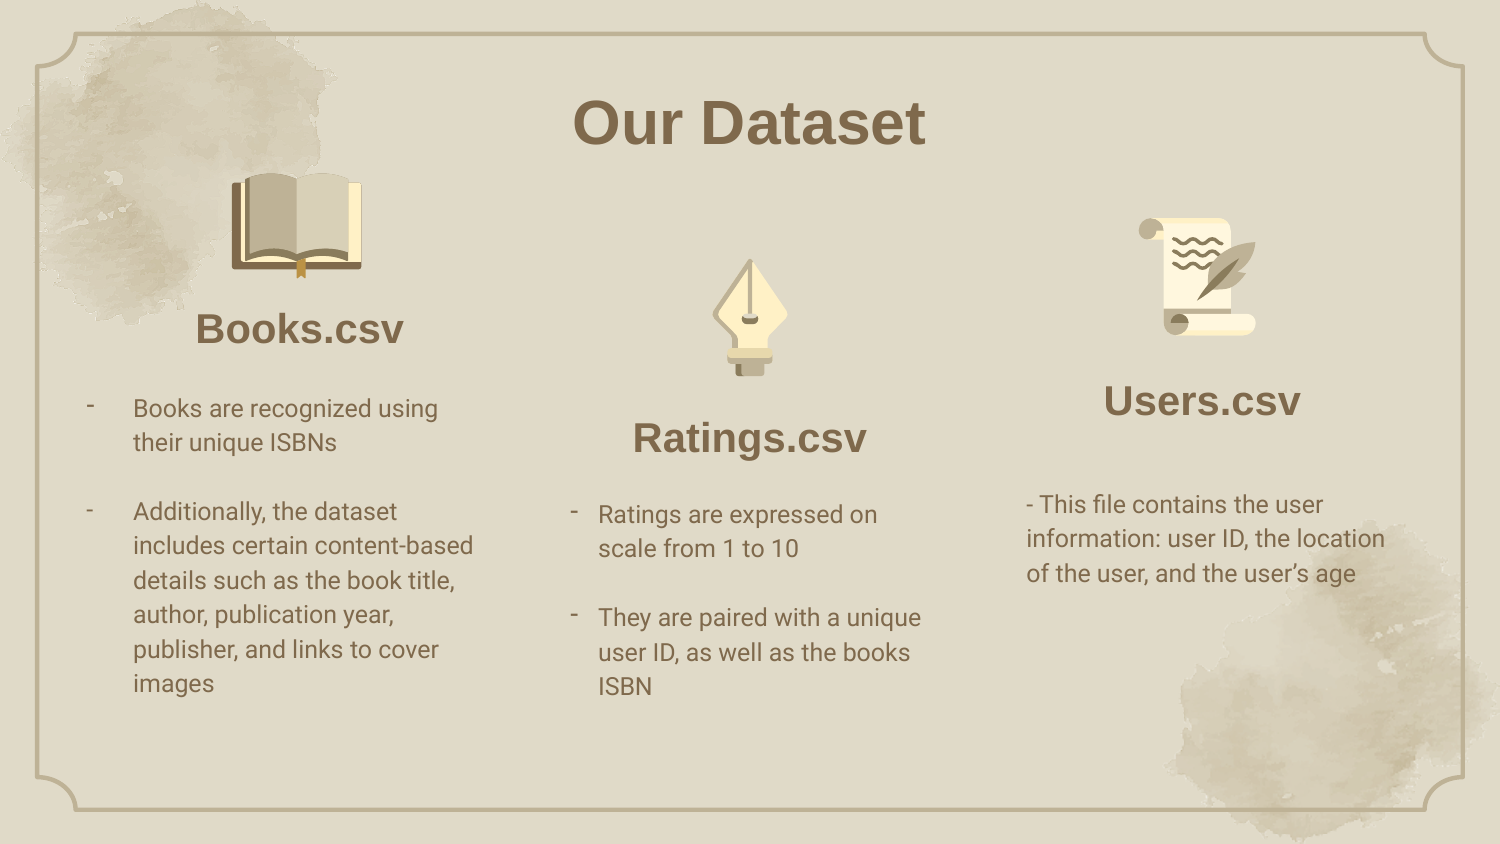

Our Dataset

# Books.csv
Books are recognized using their unique ISBNs

Additionally, the dataset includes certain content-based details such as the book title, author, publication year, publisher, and links to cover images
Users.csv
Ratings.csv
- This file contains the user information: user ID, the location of the user, and the user’s age
Ratings are expressed on scale from 1 to 10

They are paired with a unique user ID, as well as the books ISBN